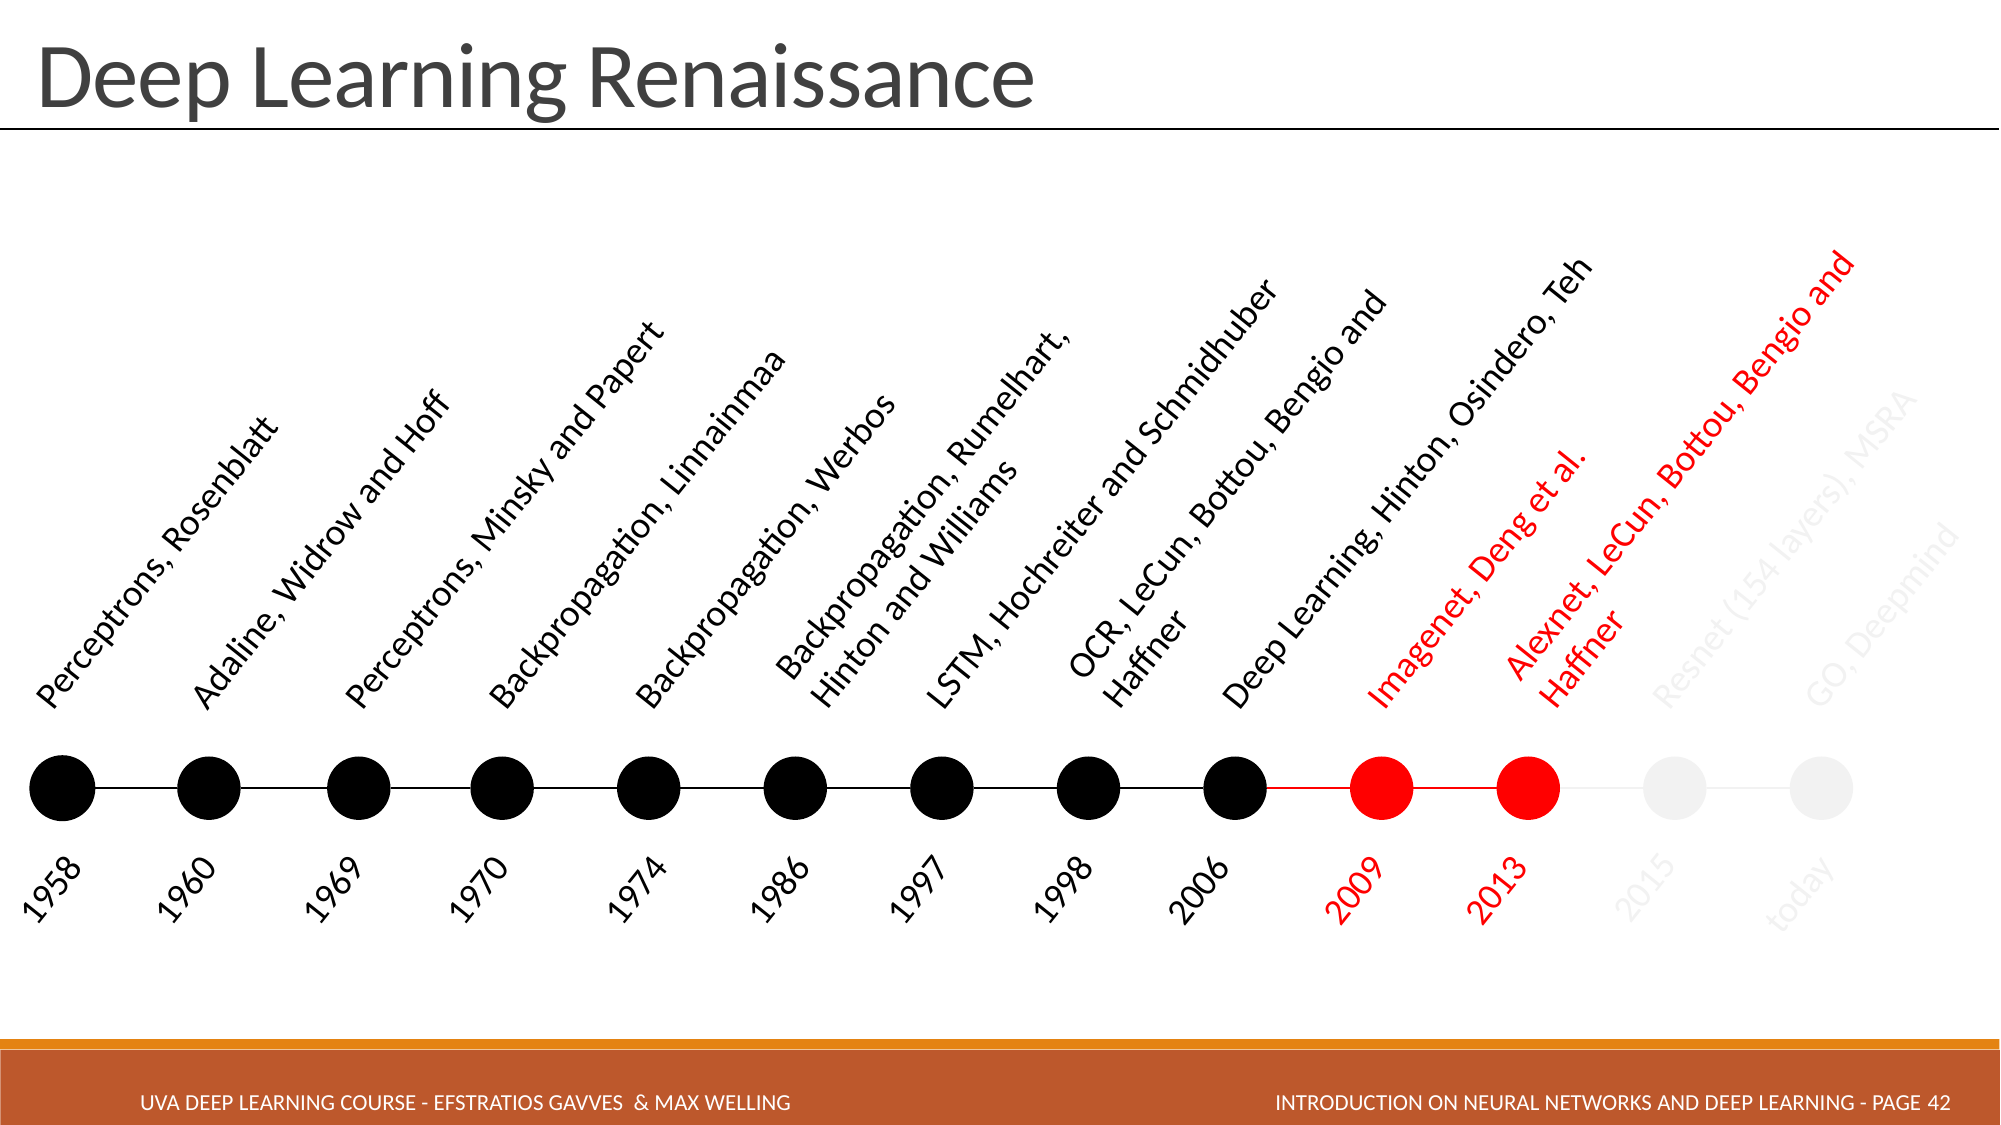

# Deep Learning Renaissance
Backpropagation, Rumelhart, Hinton and Williams
OCR, LeCun, Bottou, Bengio and Haffner
Alexnet, LeCun, Bottou, Bengio and Haffner
Deep Learning, Hinton, Osindero, Teh
LSTM, Hochreiter and Schmidhuber
Resnet (154 layers), MSRA
Imagenet, Deng et al.
Perceptrons, Rosenblatt
Perceptrons, Minsky and Papert
Backpropagation, Linnainmaa
Backpropagation, Werbos
Adaline, Widrow and Hoff
GO, Deepmind

2015
1958
1998
2006
2013
1969
2009
1997
1986
1960
1970
1974
today
INTRODUCTION ON NEURAL NETWORKS AND DEEP LEARNING - PAGE 42
UVA Deep Learning COURSE - Efstratios Gavves  & Max Welling